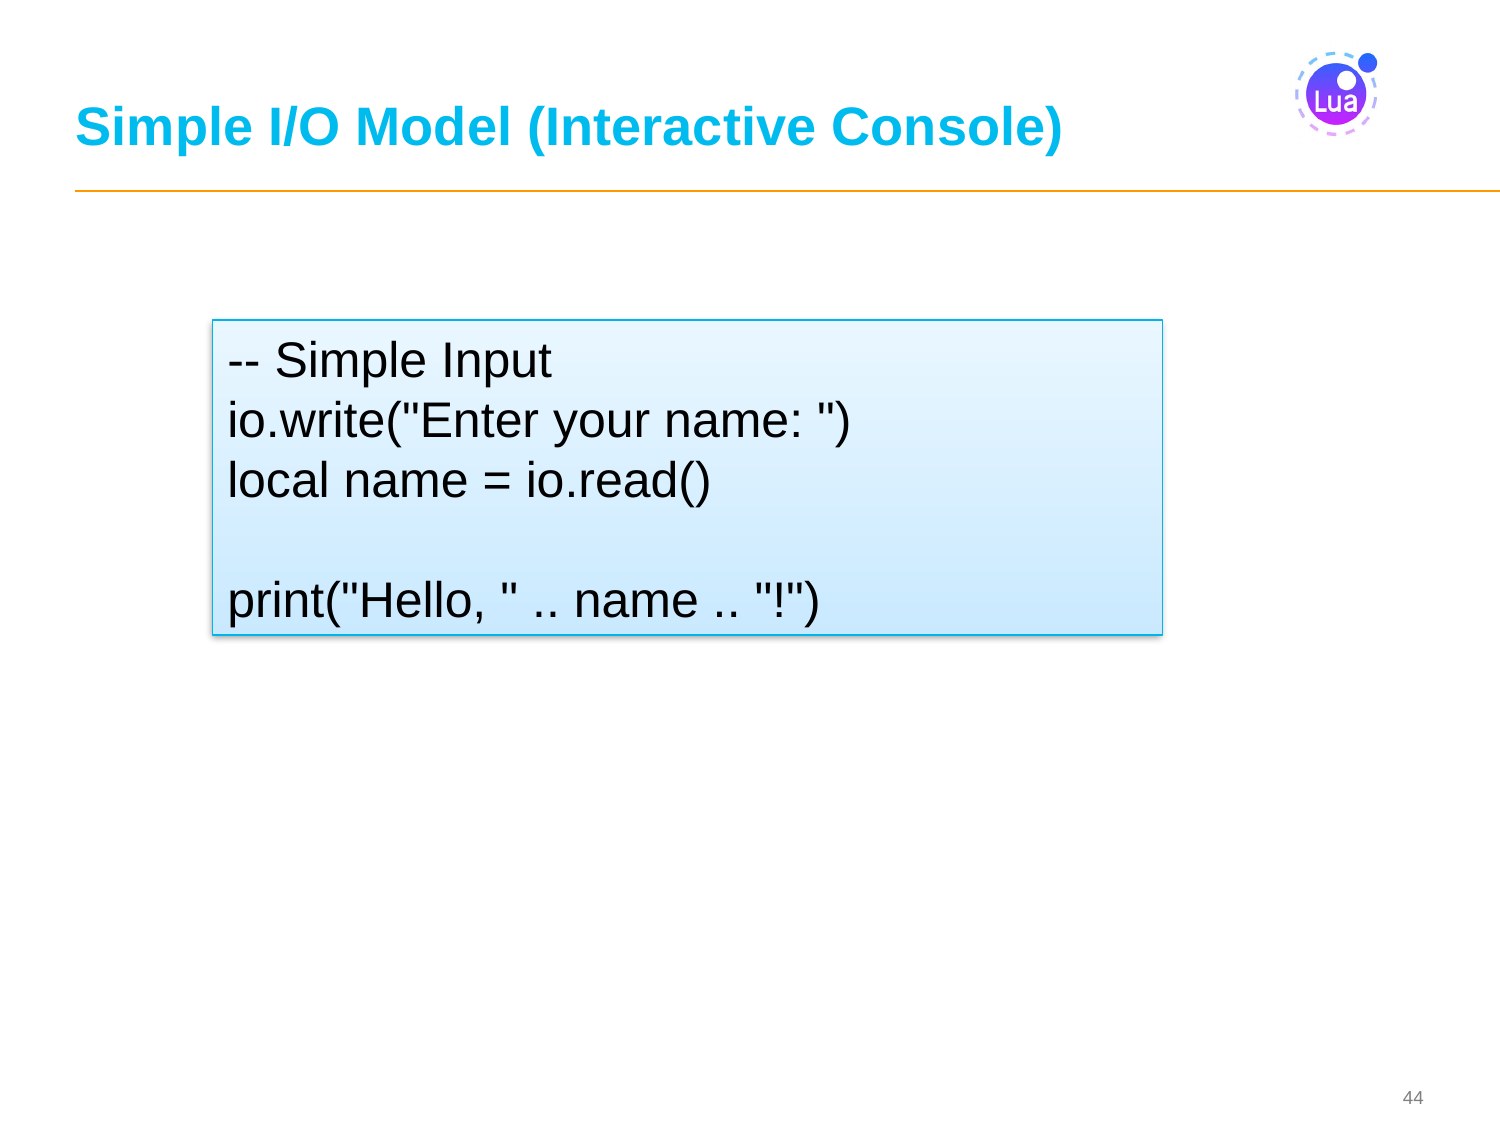

# Simple I/O Model (Interactive Console)
-- Simple Input
io.write("Enter your name: ")
local name = io.read()

print("Hello, " .. name .. "!")